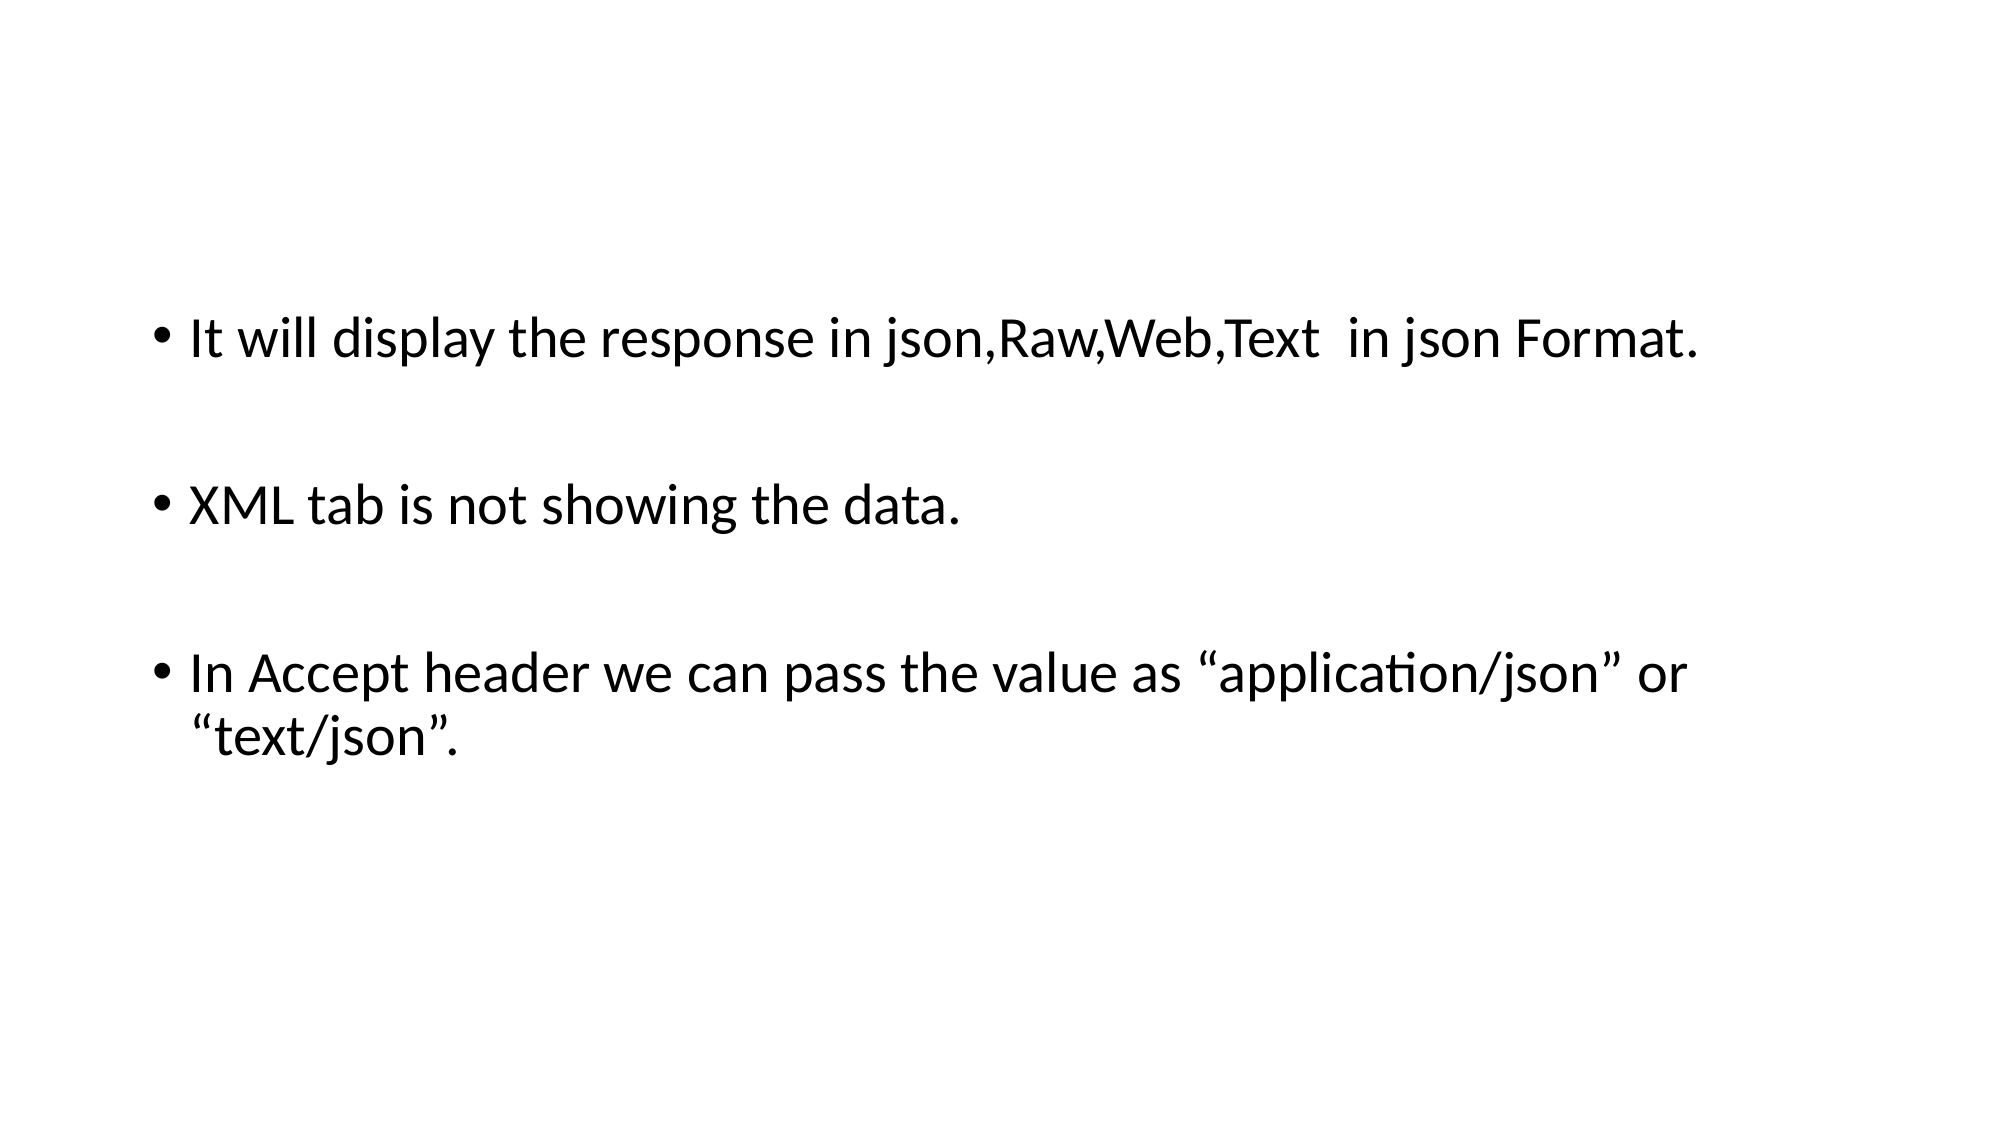

It will display the response in json,Raw,Web,Text  in json Format.

XML tab is not showing the data.

In Accept header we can pass the value as “application/json” or “text/json”.